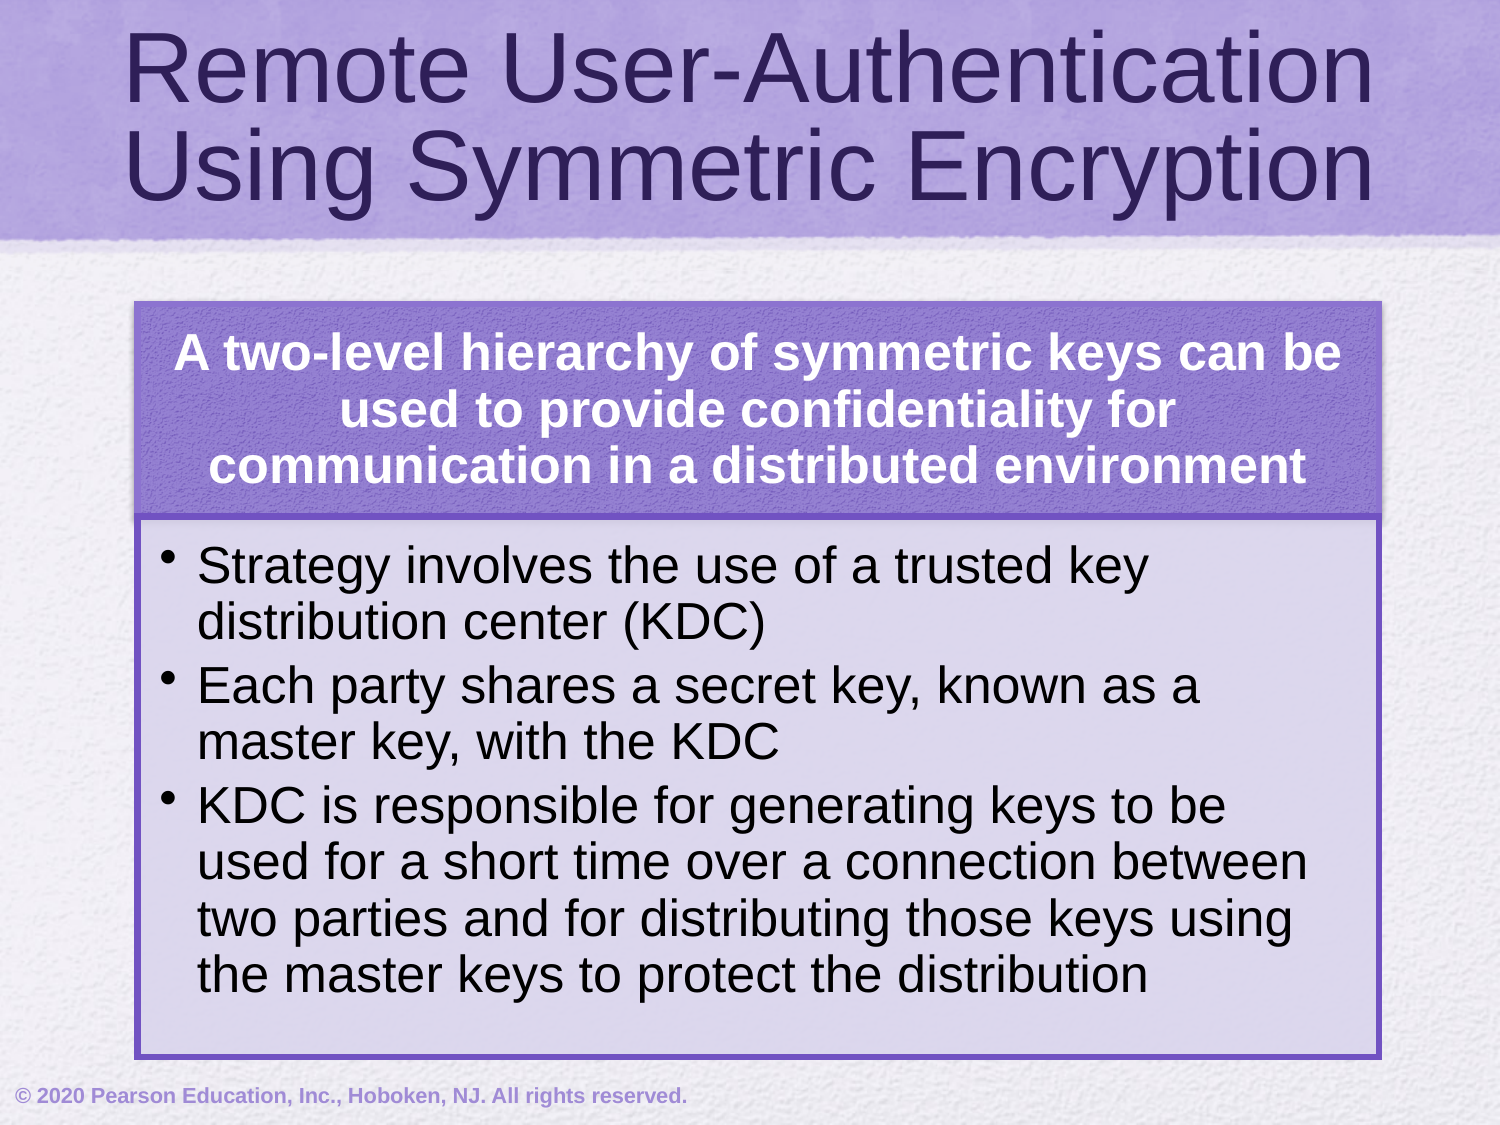

# Remote User-Authentication Using Symmetric Encryption
A two-level hierarchy of symmetric keys can be used to provide confidentiality for communication in a distributed environment
Strategy involves the use of a trusted key distribution center (KDC)
Each party shares a secret key, known as a master key, with the KDC
KDC is responsible for generating keys to be used for a short time over a connection between two parties and for distributing those keys using the master keys to protect the distribution
© 2020 Pearson Education, Inc., Hoboken, NJ. All rights reserved.